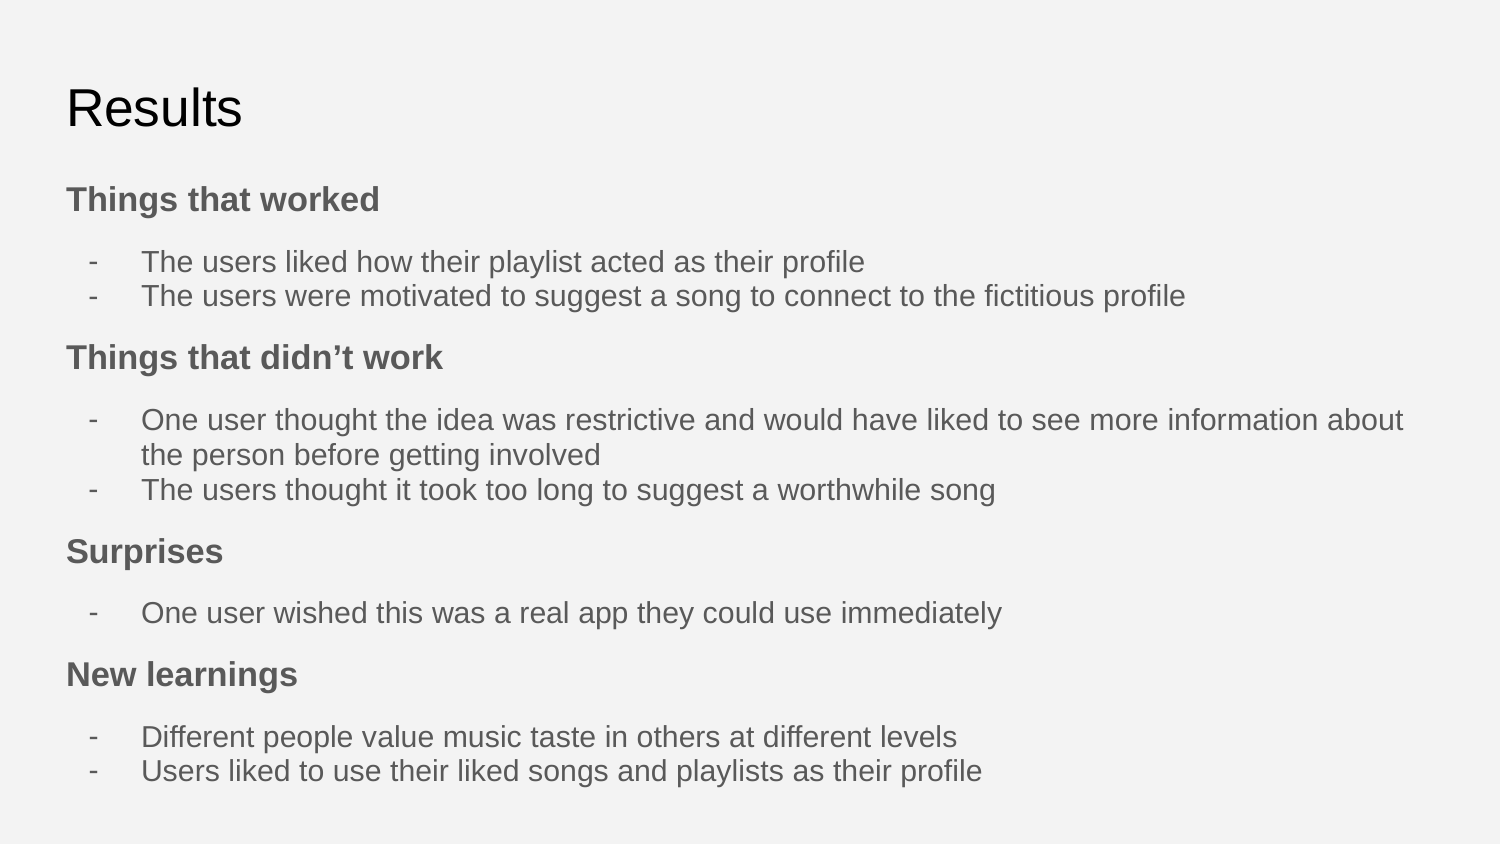

# Results
Things that worked
The users liked how their playlist acted as their profile
The users were motivated to suggest a song to connect to the fictitious profile
Things that didn’t work
One user thought the idea was restrictive and would have liked to see more information about the person before getting involved
The users thought it took too long to suggest a worthwhile song
Surprises
One user wished this was a real app they could use immediately
New learnings
Different people value music taste in others at different levels
Users liked to use their liked songs and playlists as their profile